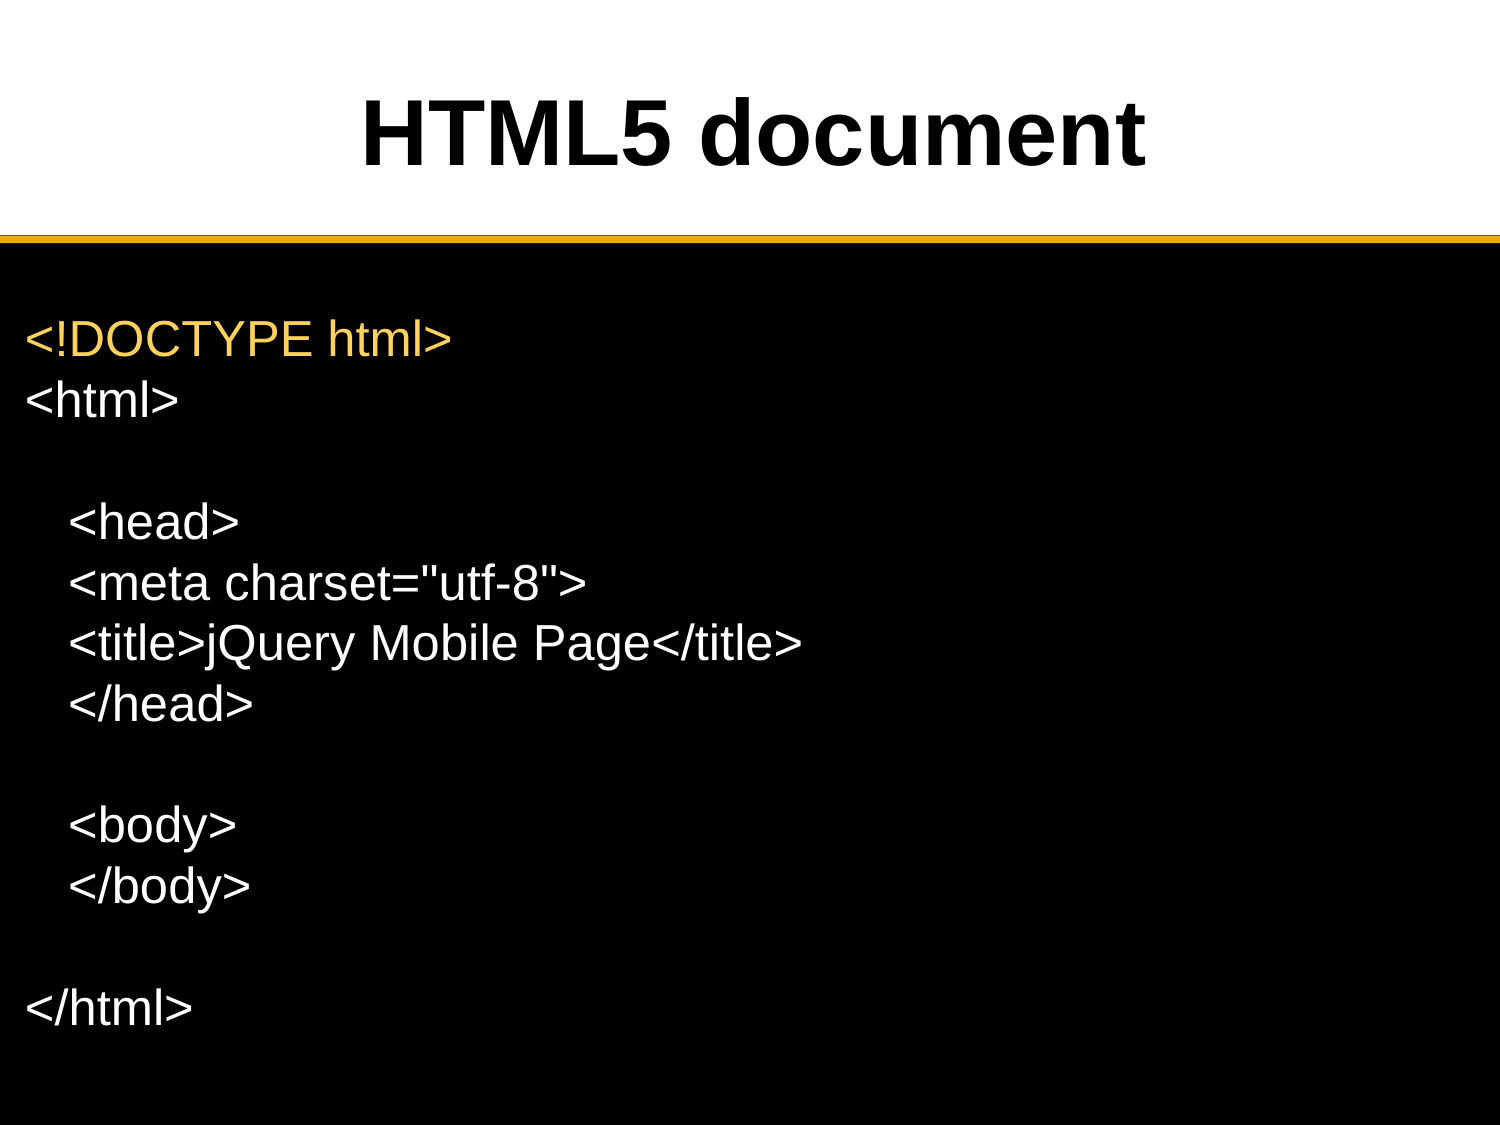

# HTML5 document
<!DOCTYPE html>
<html>

	<head>
		<meta charset="utf-8">
		<title>jQuery Mobile Page</title>
	</head>

	<body>
	</body>

</html>